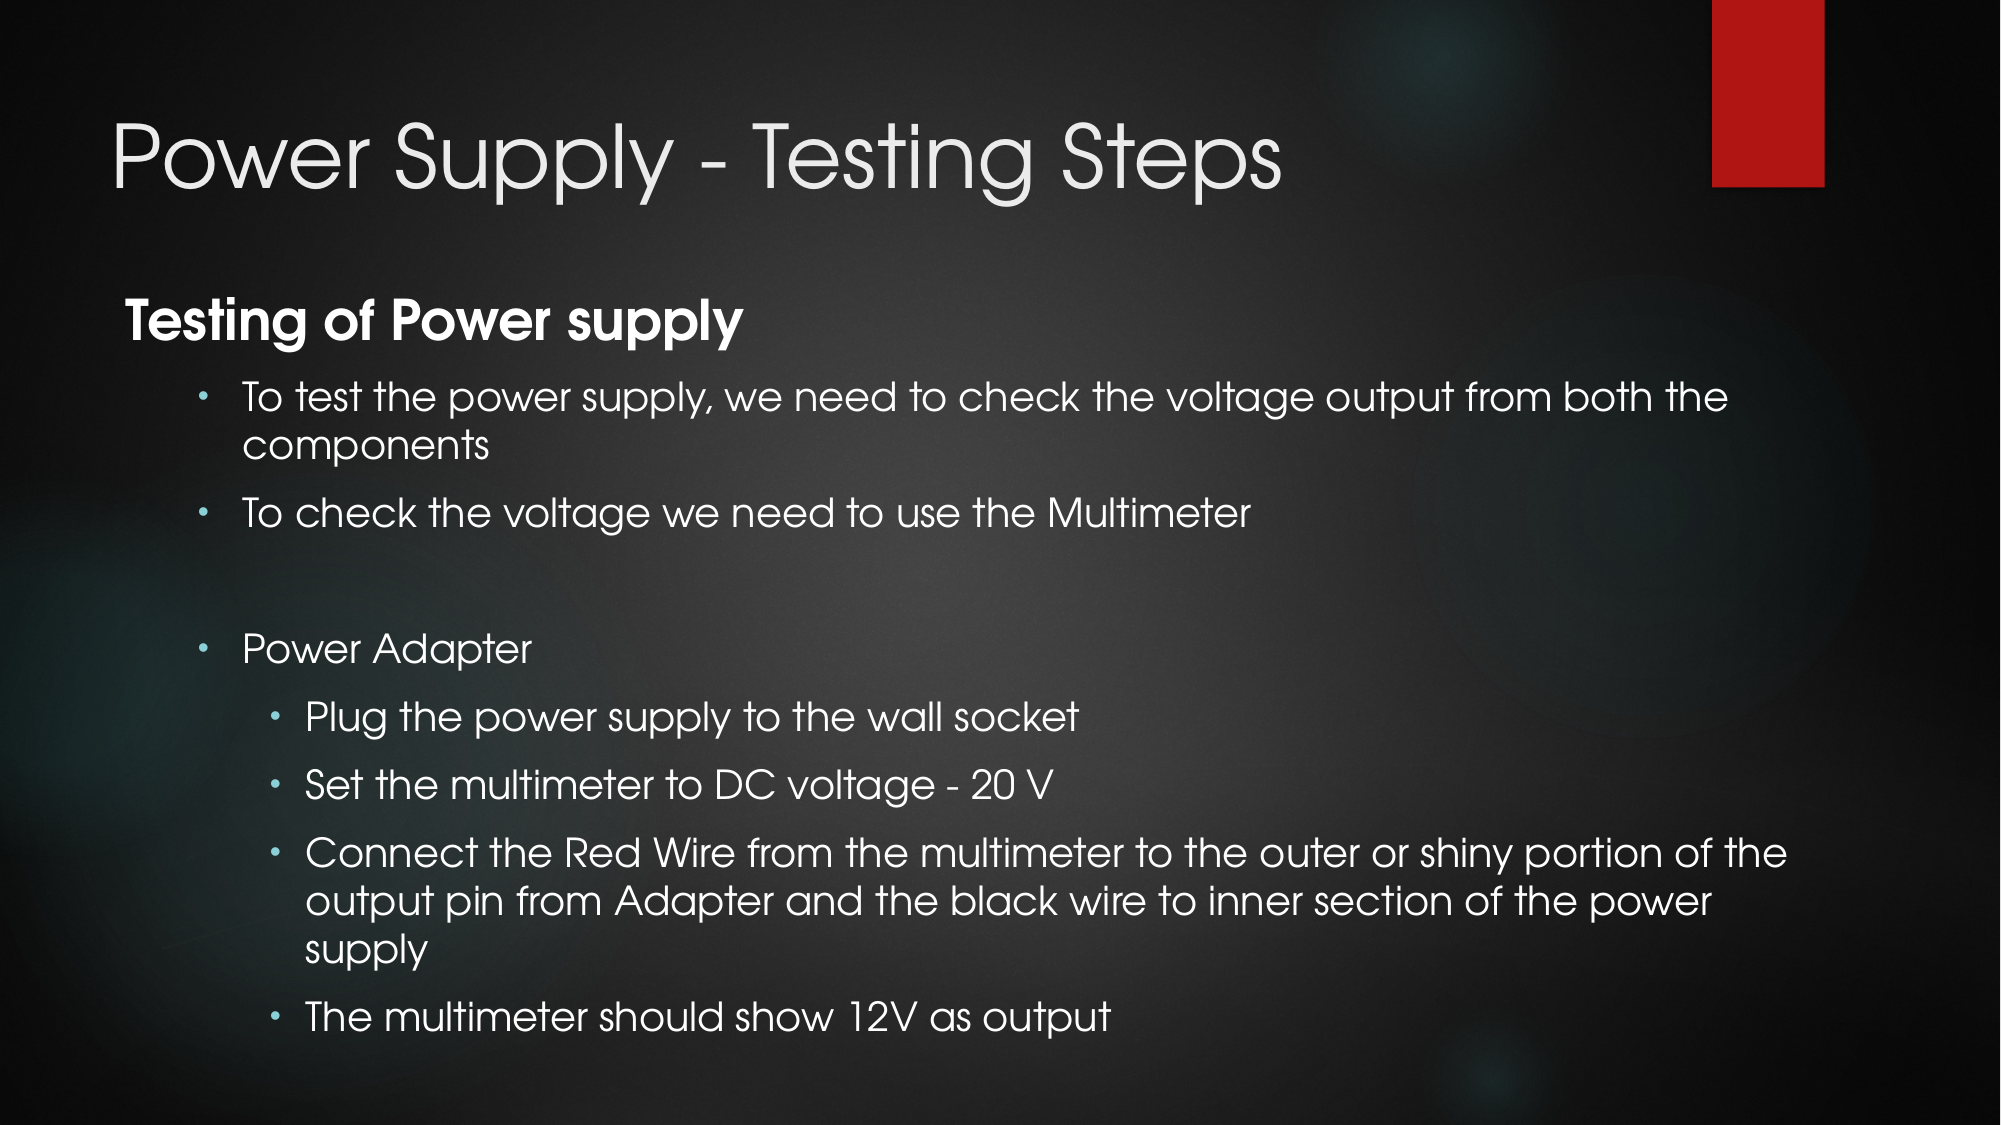

Power Supply - Testing Steps
Testing of Power supply
To test the power supply, we need to check the voltage output from both the components
To check the voltage we need to use the Multimeter

Power Adapter
Plug the power supply to the wall socket
Set the multimeter to DC voltage - 20 V
Connect the Red Wire from the multimeter to the outer or shiny portion of the output pin from Adapter and the black wire to inner section of the power supply
The multimeter should show 12V as output